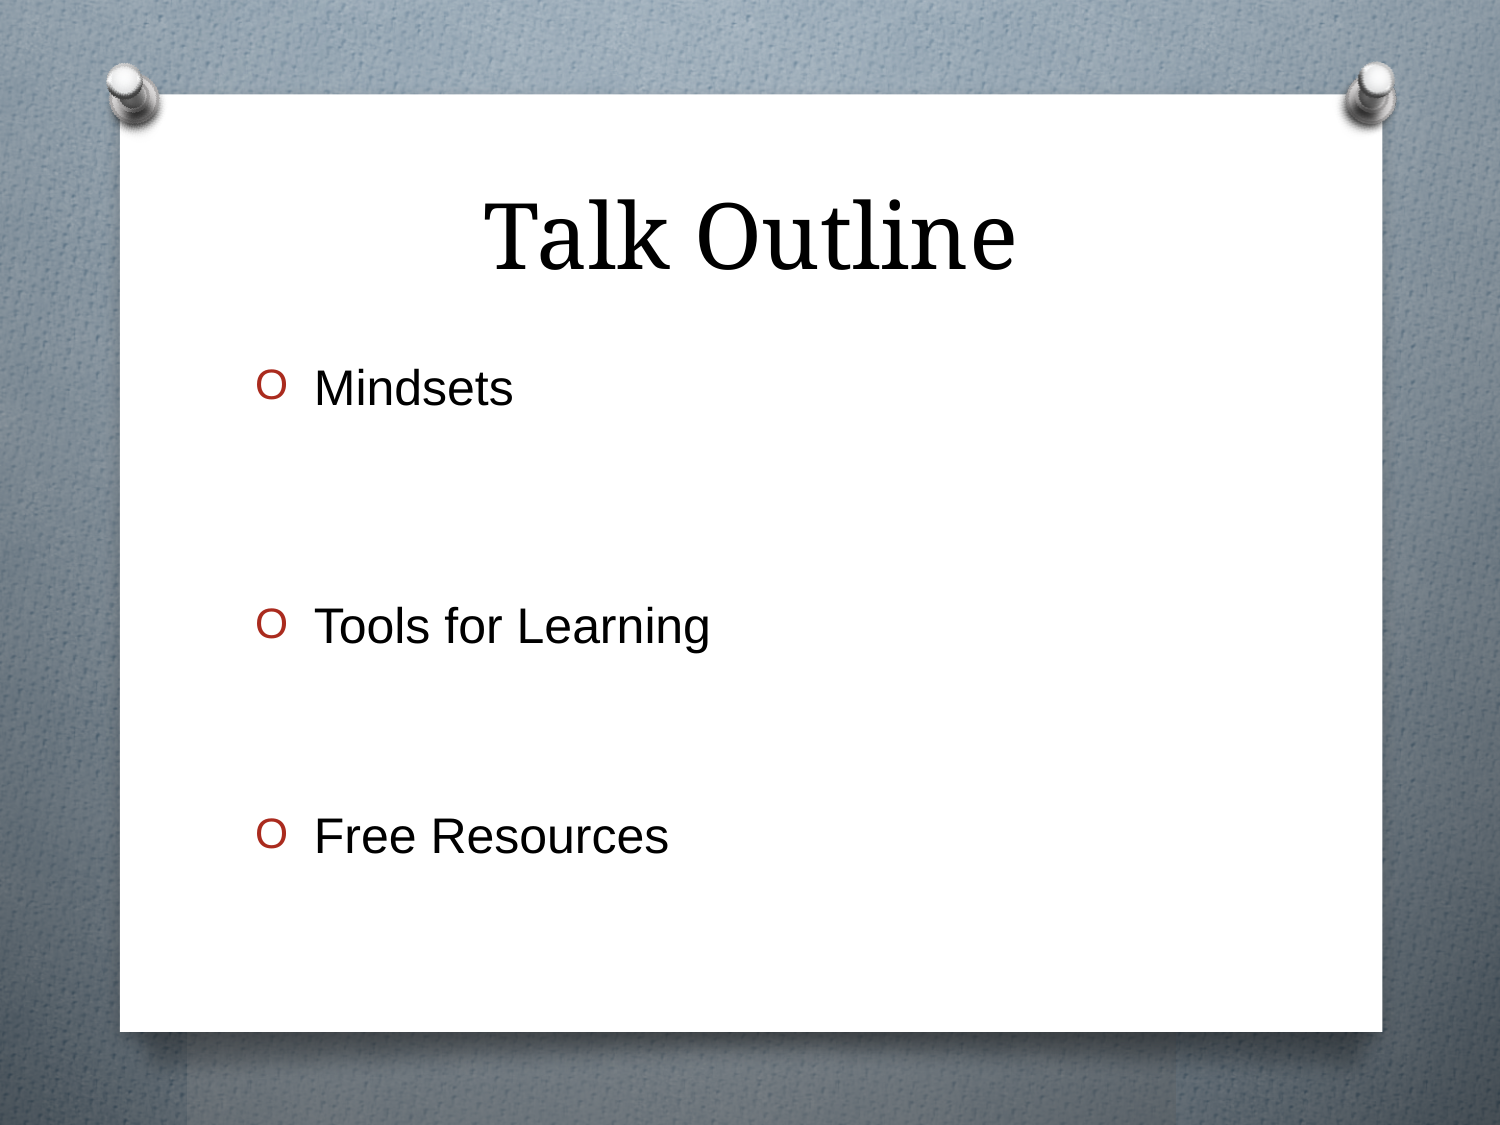

# Talk Outline
 Mindsets

 Tools for Learning

 Free Resources